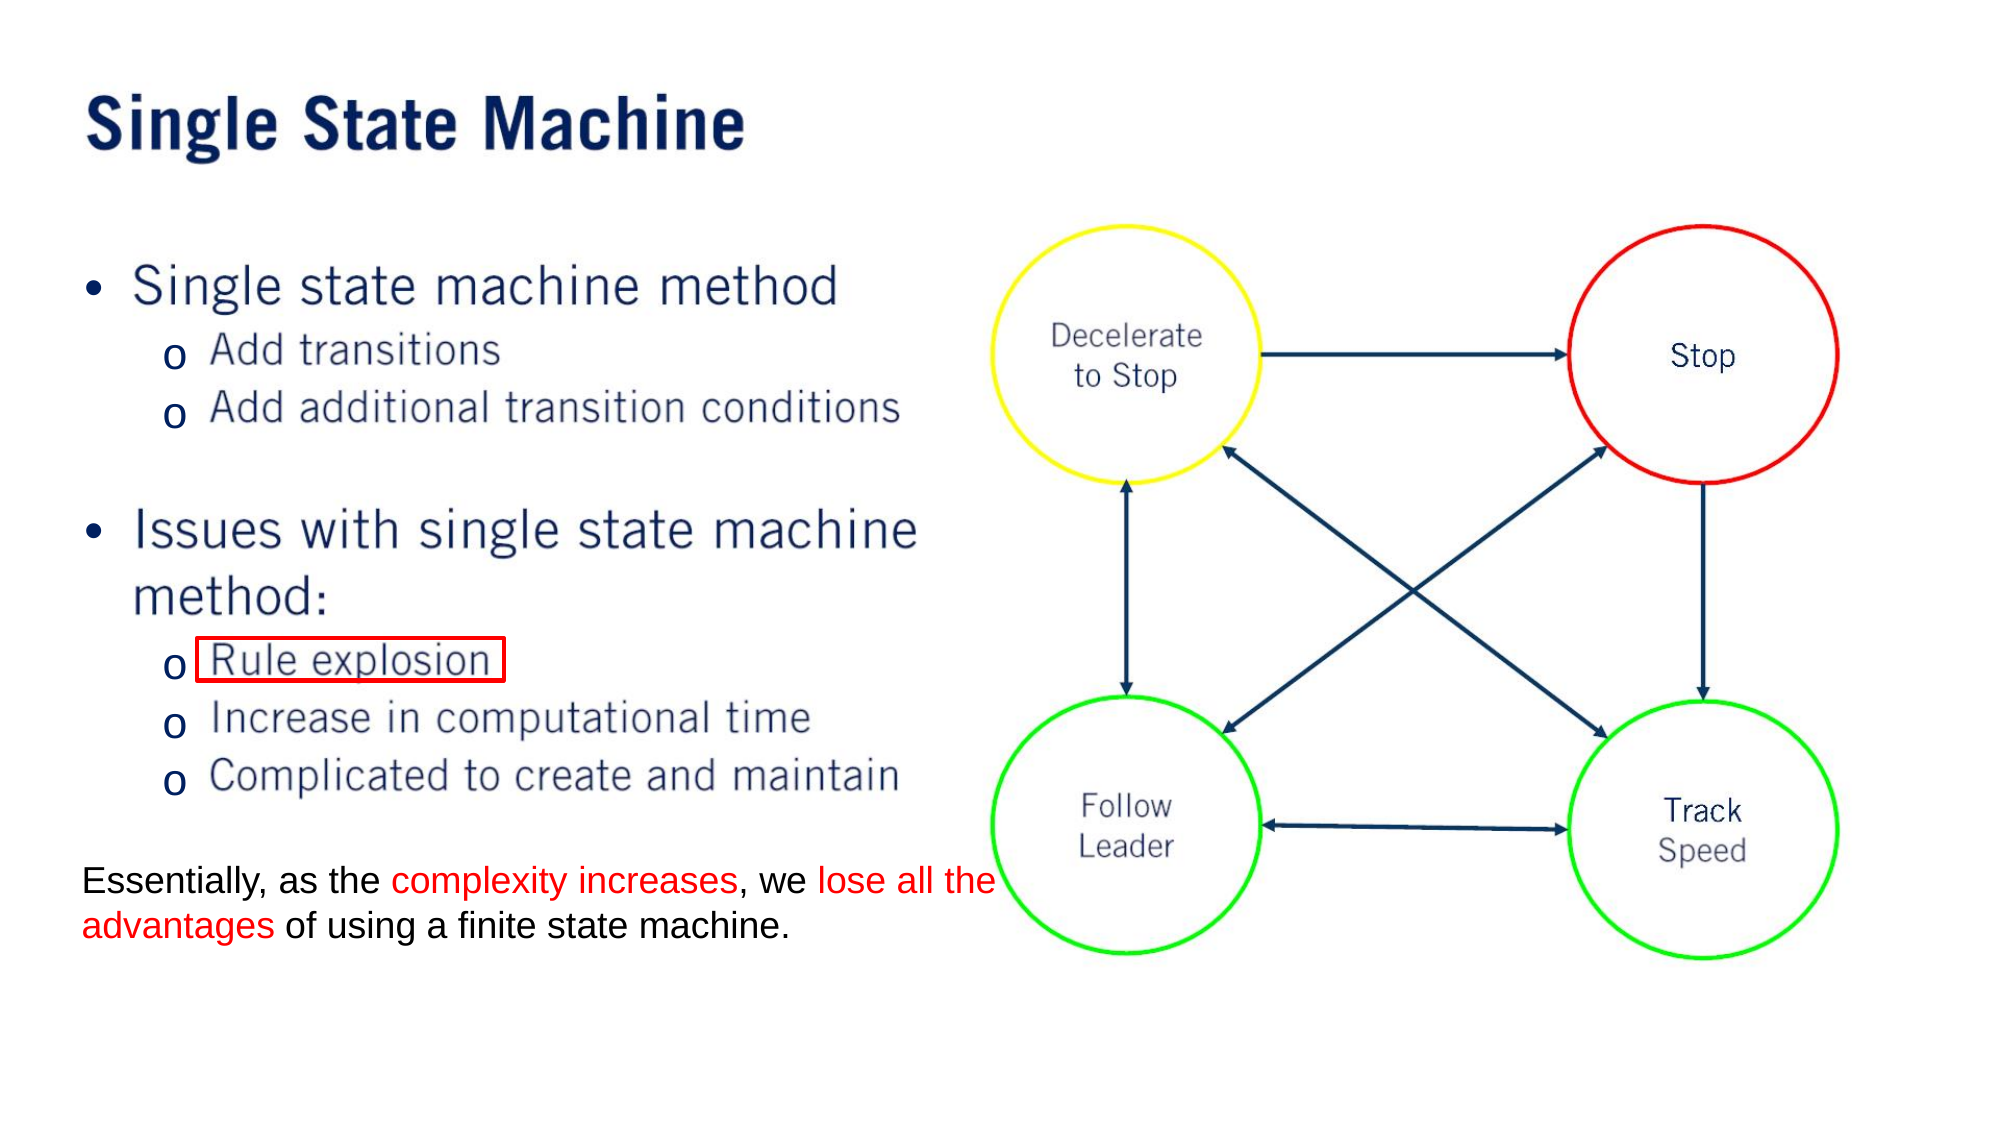

•
•
o
o
o
o
o

Essentially, as the complexity increases, we lose all the advantages of using a finite state machine.